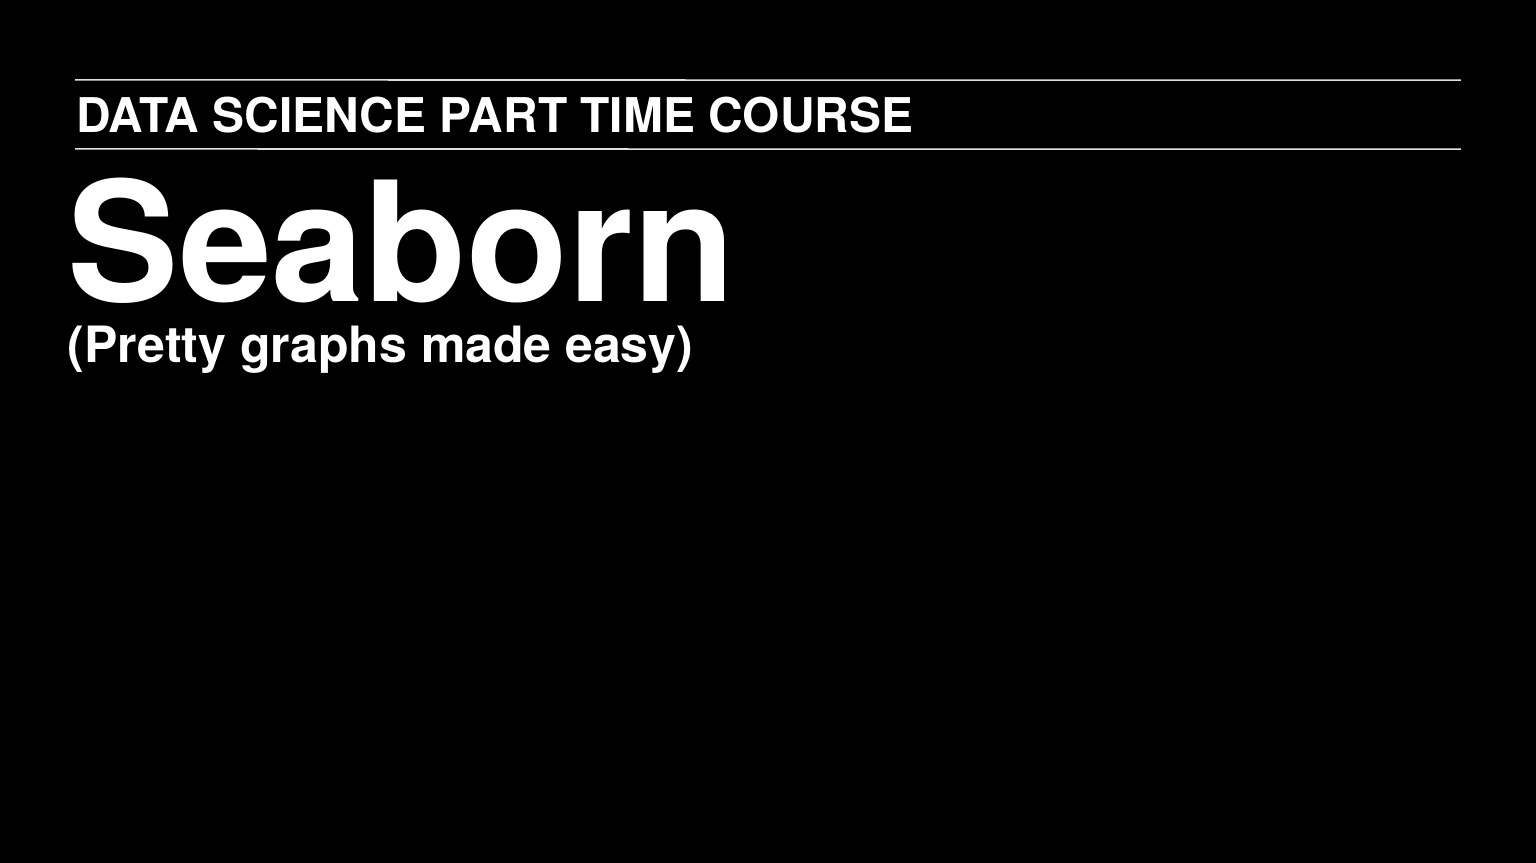

DATA SCIENCE PART TIME COURSE

Seaborn
(Pretty graphs made easy)